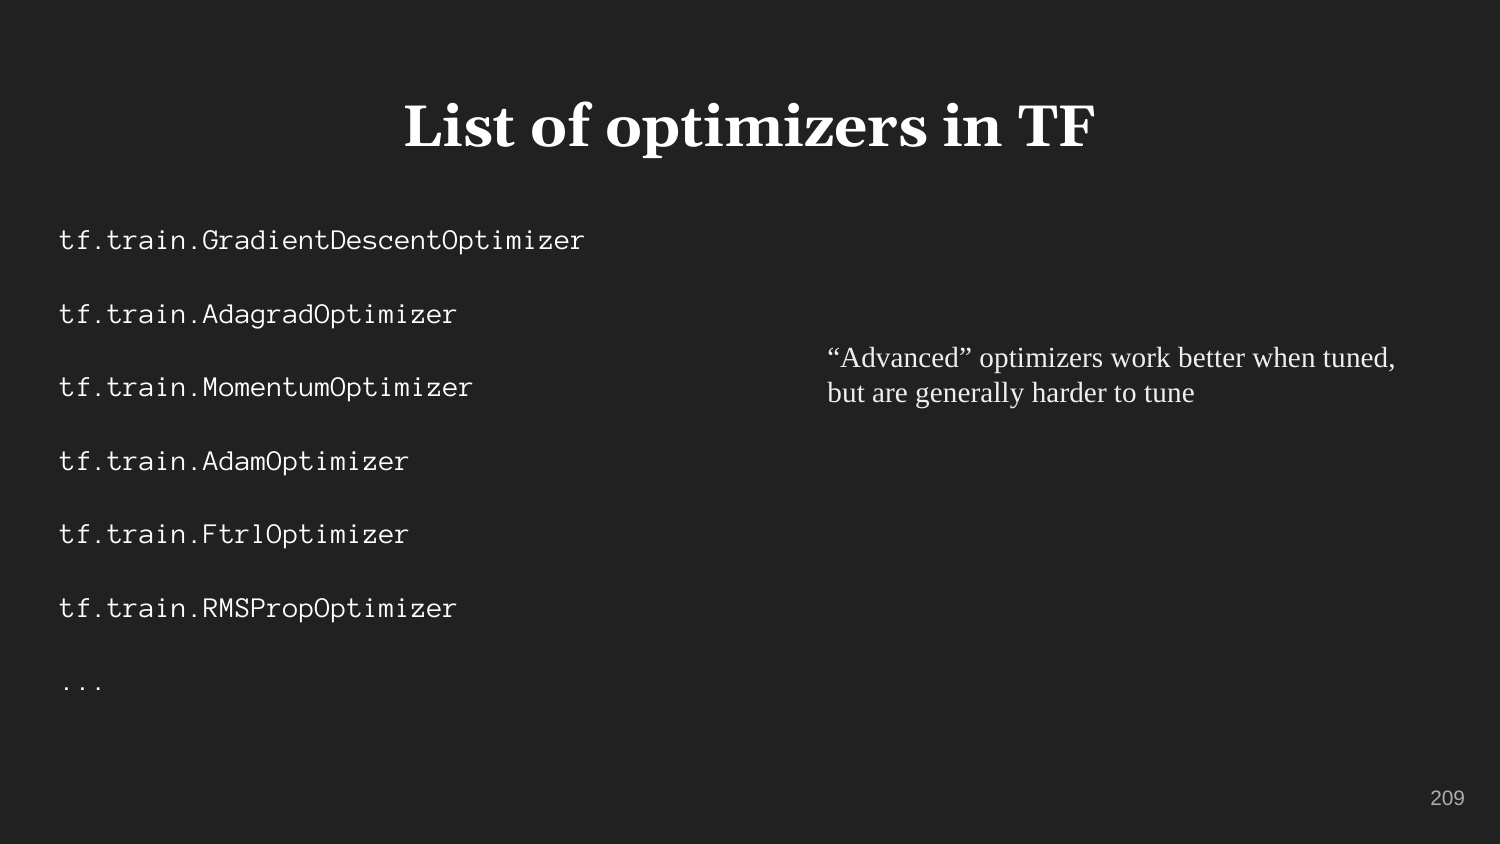

# List of optimizers in TF
tf.train.GradientDescentOptimizer
tf.train.AdagradOptimizer
tf.train.MomentumOptimizer
tf.train.AdamOptimizer
tf.train.FtrlOptimizer
tf.train.RMSPropOptimizer
...
“Advanced” optimizers work better when tuned, but are generally harder to tune
209